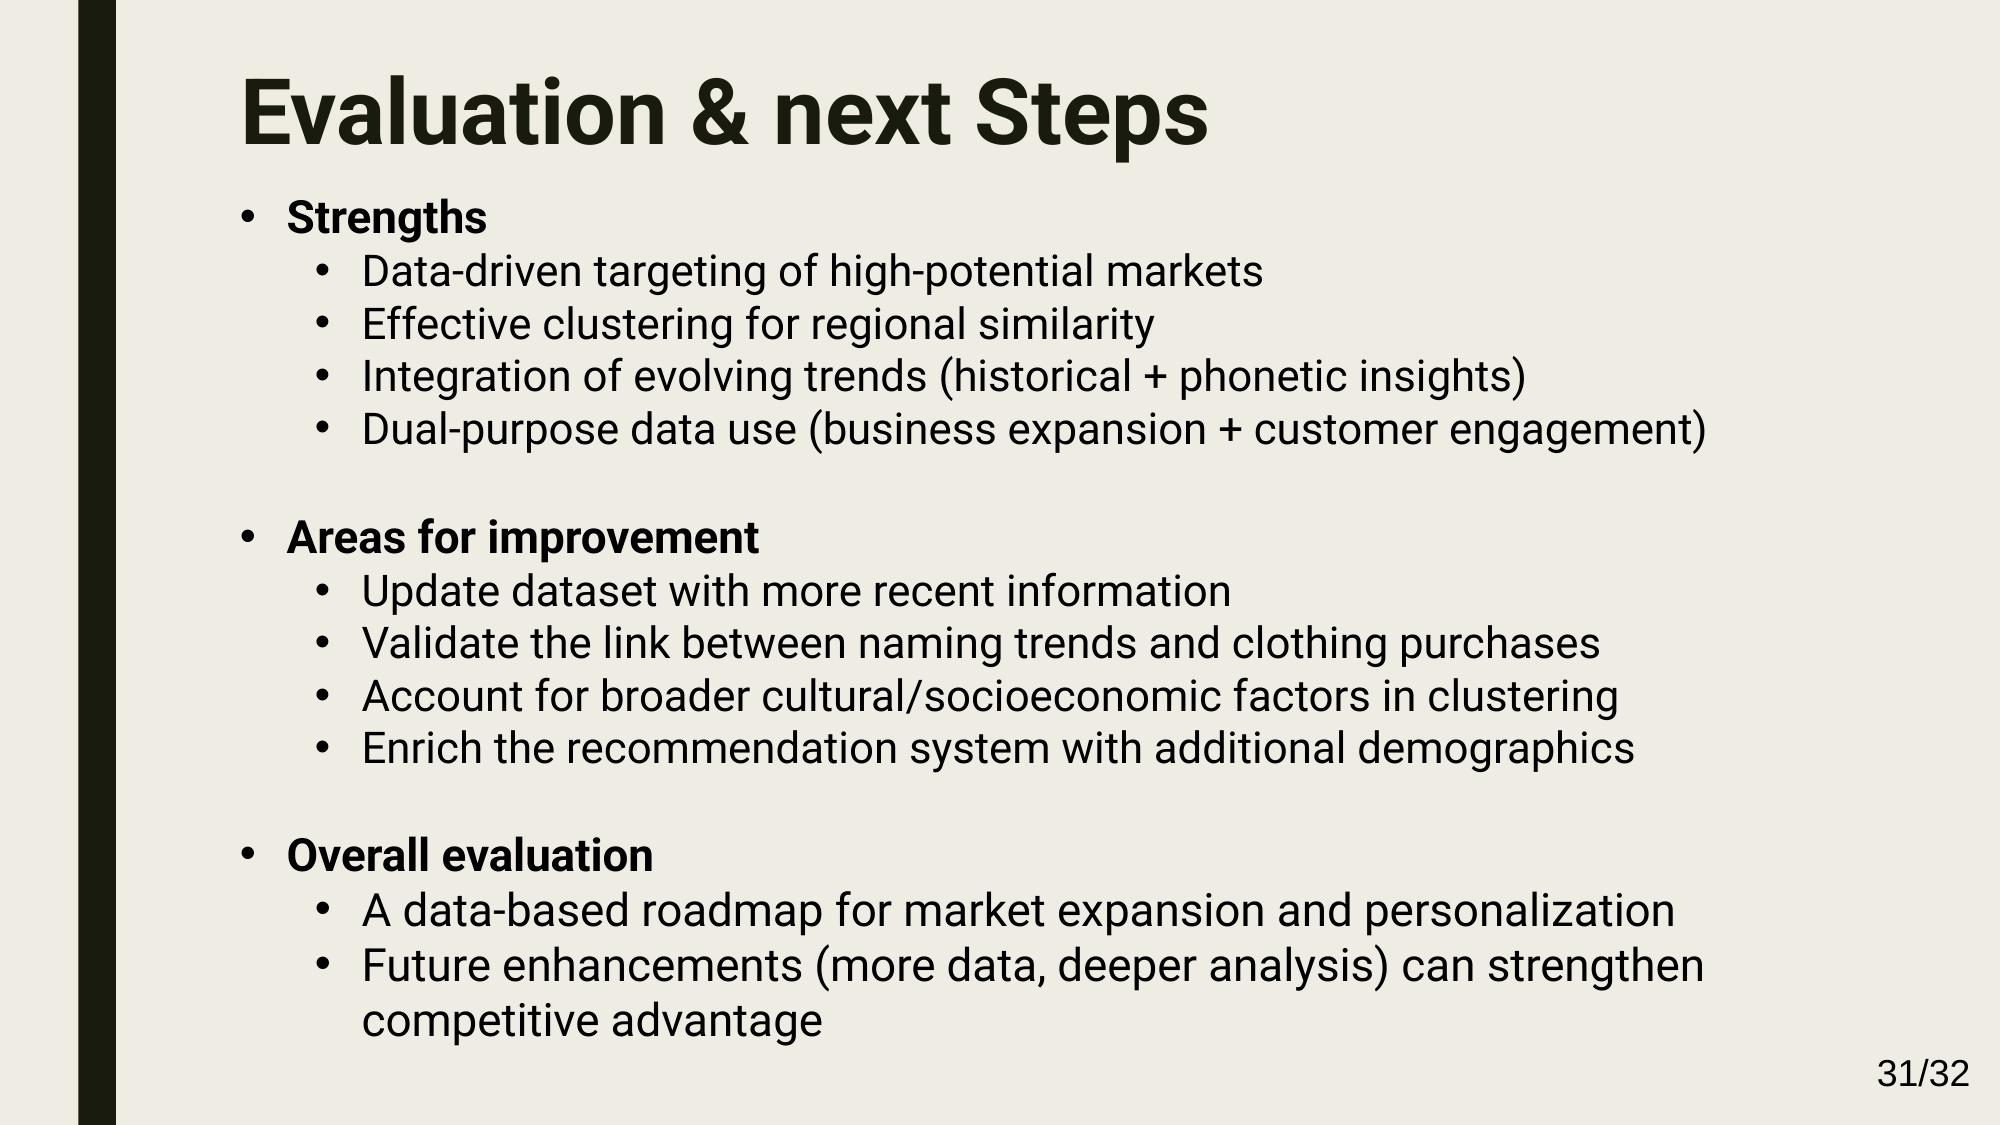

# Evaluation & next Steps
Strengths
Data-driven targeting of high-potential markets
Effective clustering for regional similarity
Integration of evolving trends (historical + phonetic insights)
Dual-purpose data use (business expansion + customer engagement)

Areas for improvement
Update dataset with more recent information
Validate the link between naming trends and clothing purchases
Account for broader cultural/socioeconomic factors in clustering
Enrich the recommendation system with additional demographics

Overall evaluation
A data-based roadmap for market expansion and personalization
Future enhancements (more data, deeper analysis) can strengthen competitive advantage
31/32